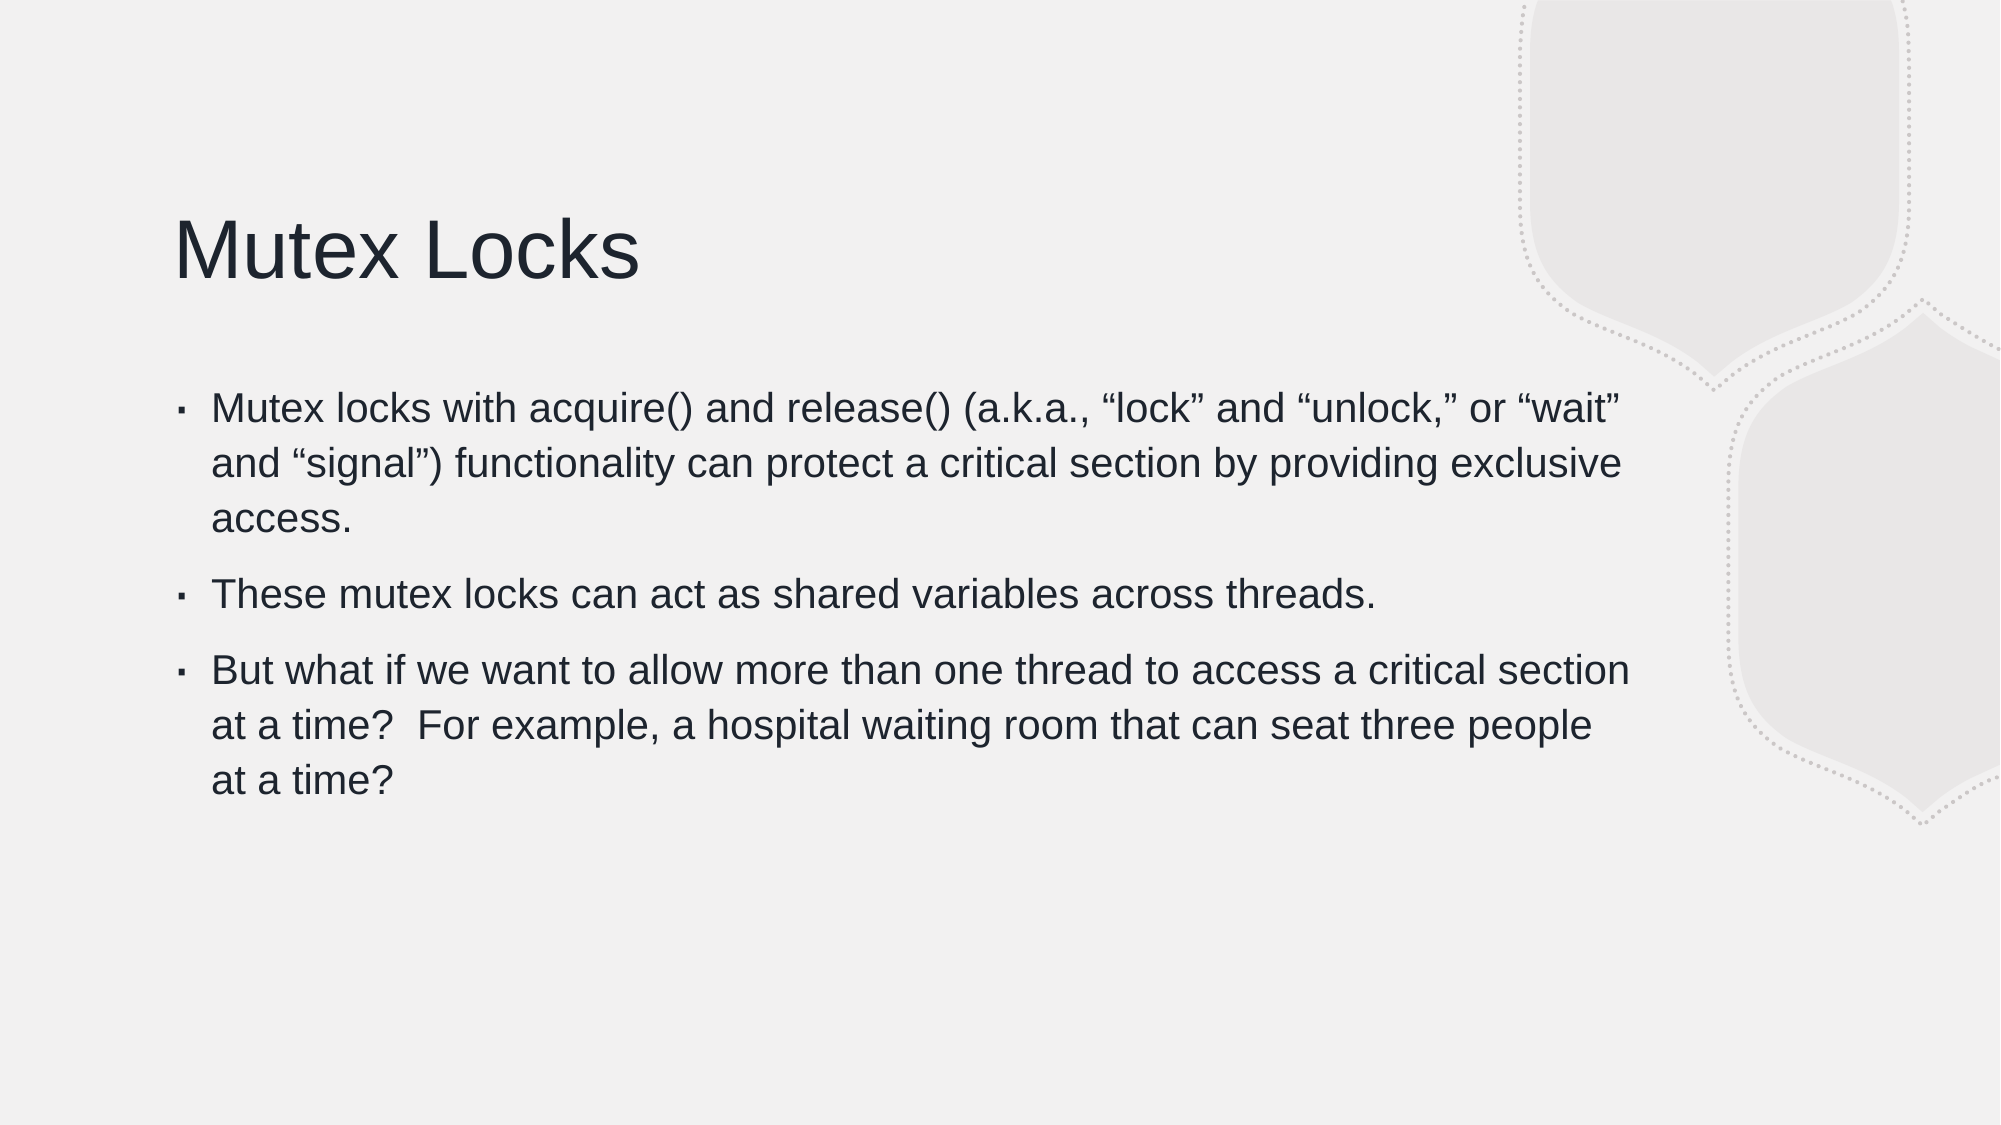

# Mutex Locks
Mutex locks with acquire() and release() (a.k.a., “lock” and “unlock,” or “wait” and “signal”) functionality can protect a critical section by providing exclusive access.
These mutex locks can act as shared variables across threads.
But what if we want to allow more than one thread to access a critical section at a time?  For example, a hospital waiting room that can seat three people at a time?